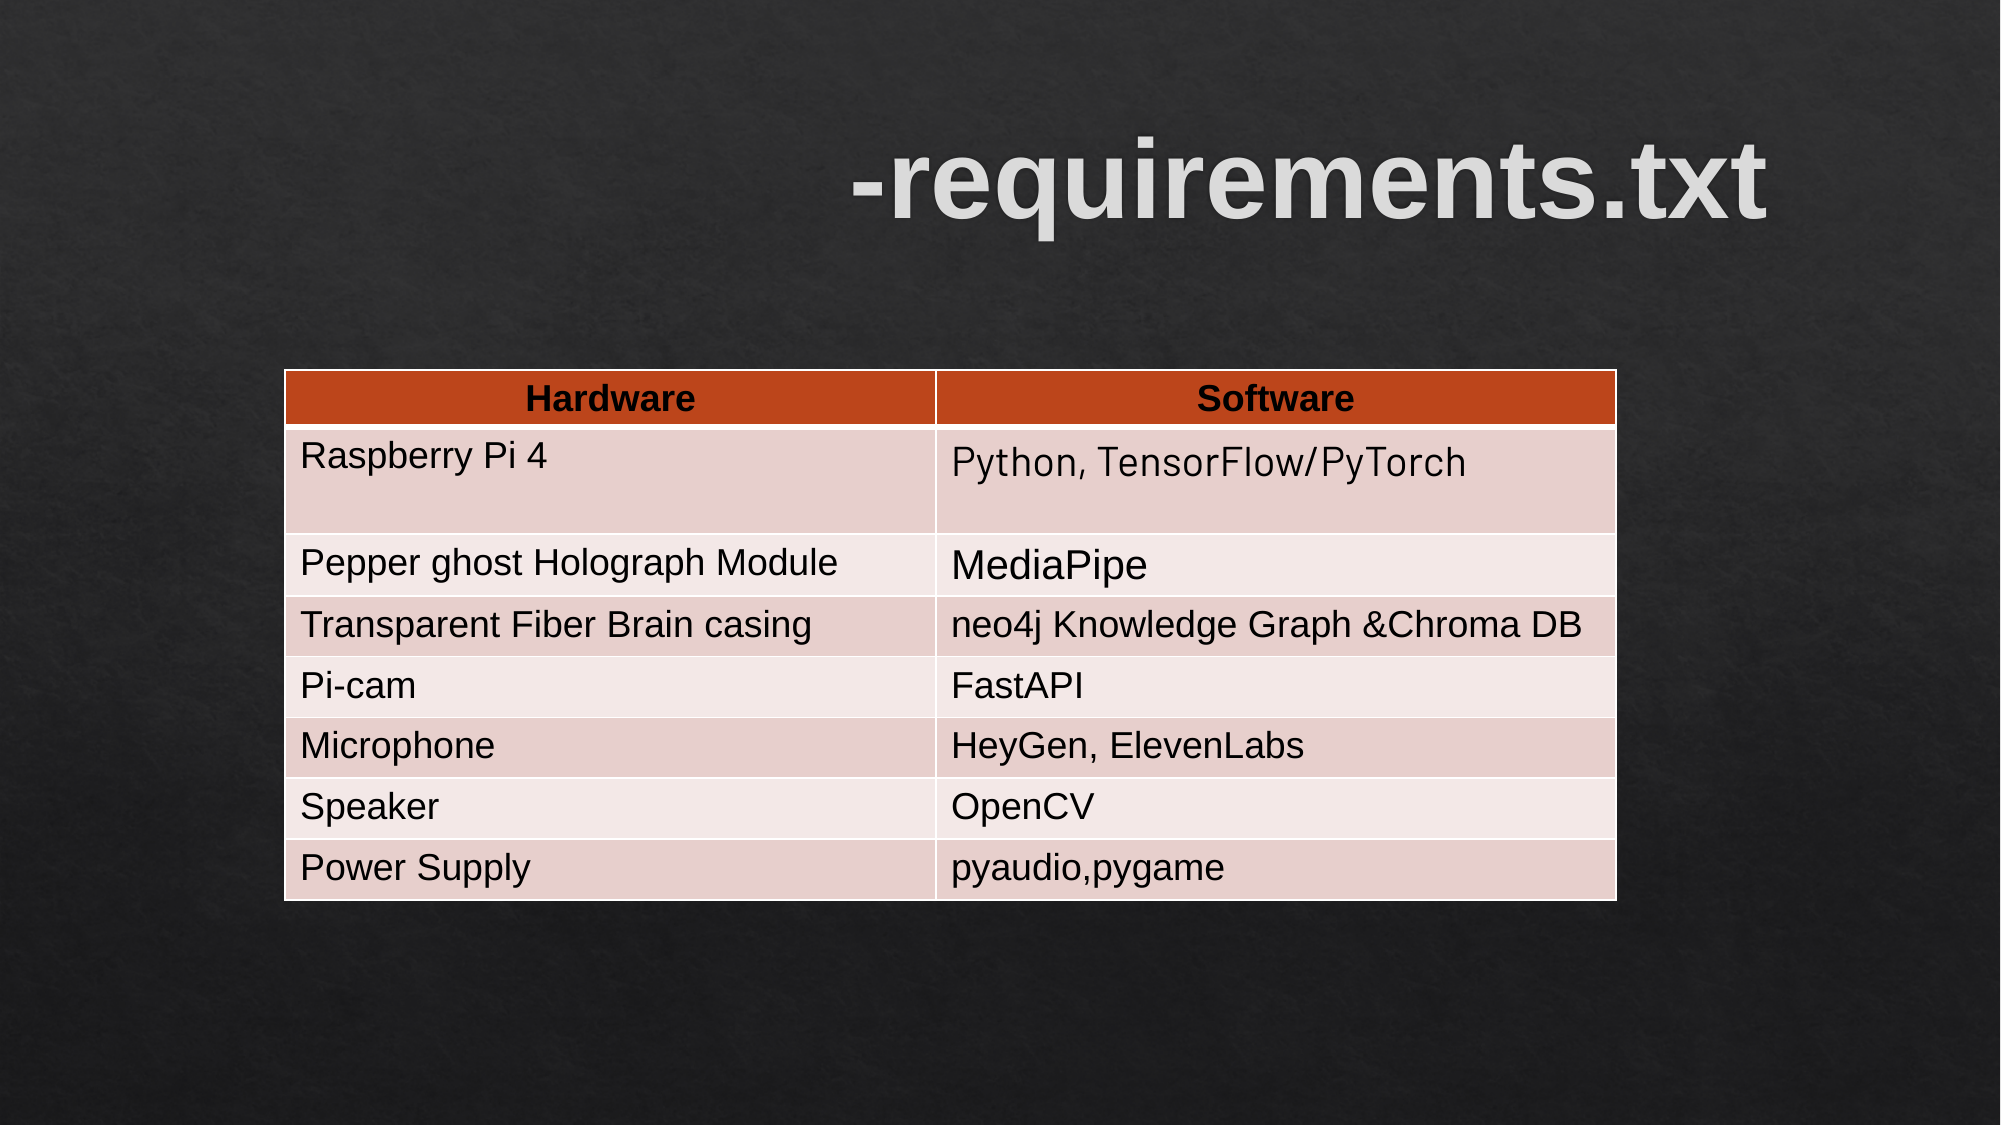

# -requirements.txt
| Hardware | Software |
| --- | --- |
| Raspberry Pi 4 | Python, TensorFlow/PyTorch |
| Pepper ghost Holograph Module | MediaPipe |
| Transparent Fiber Brain casing | neo4j Knowledge Graph &Chroma DB |
| Pi-cam | FastAPI |
| Microphone | HeyGen, ElevenLabs |
| Speaker | OpenCV |
| Power Supply | pyaudio,pygame |